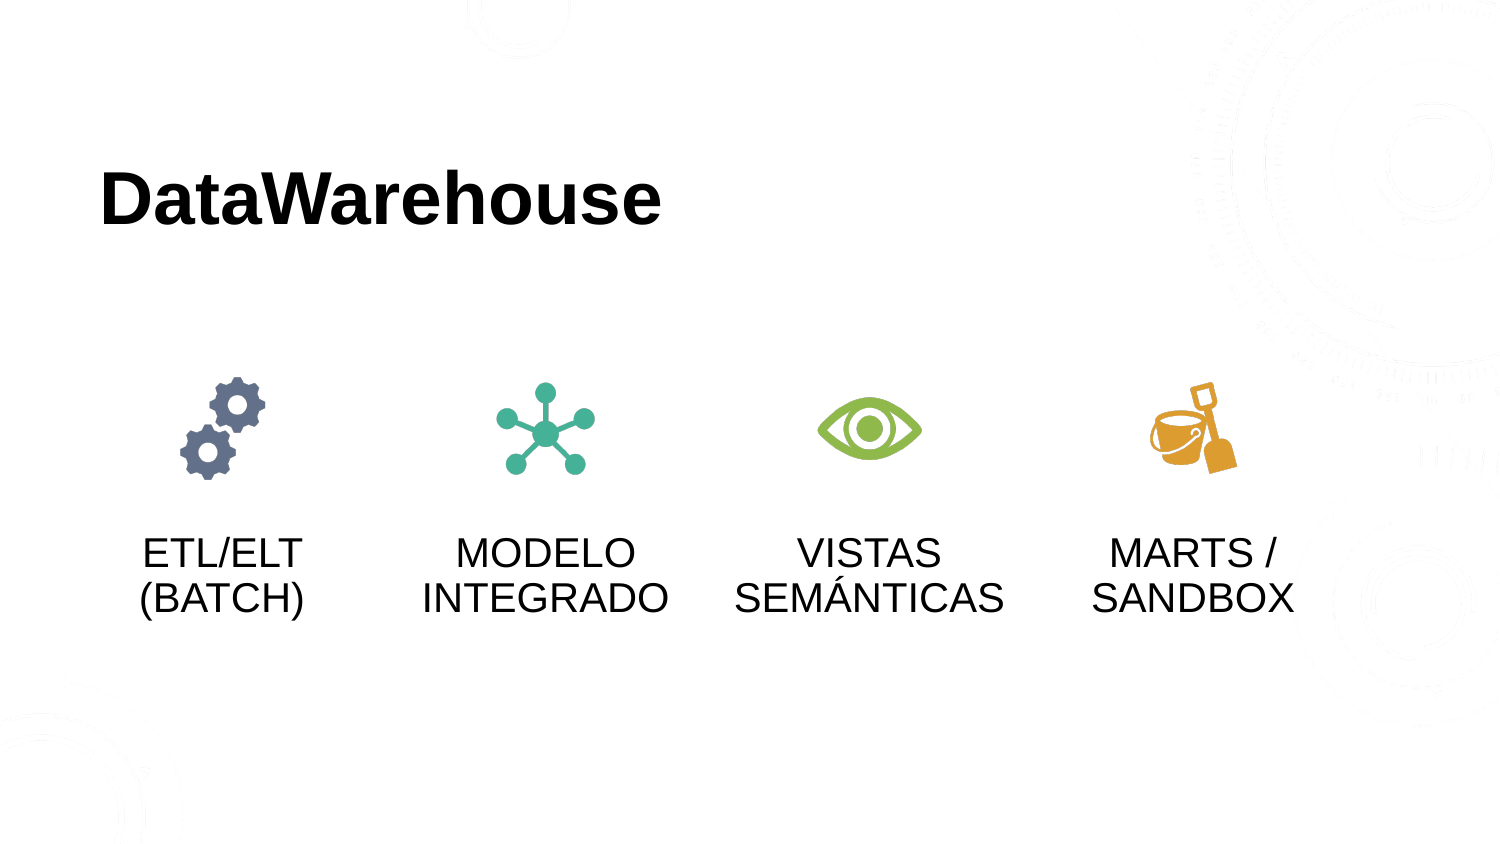

# DataWarehouse

ETL/ELT (BATCH)

MODELO INTEGRADO

VISTAS SEMÁNTICAS

MARTS / SANDBOX